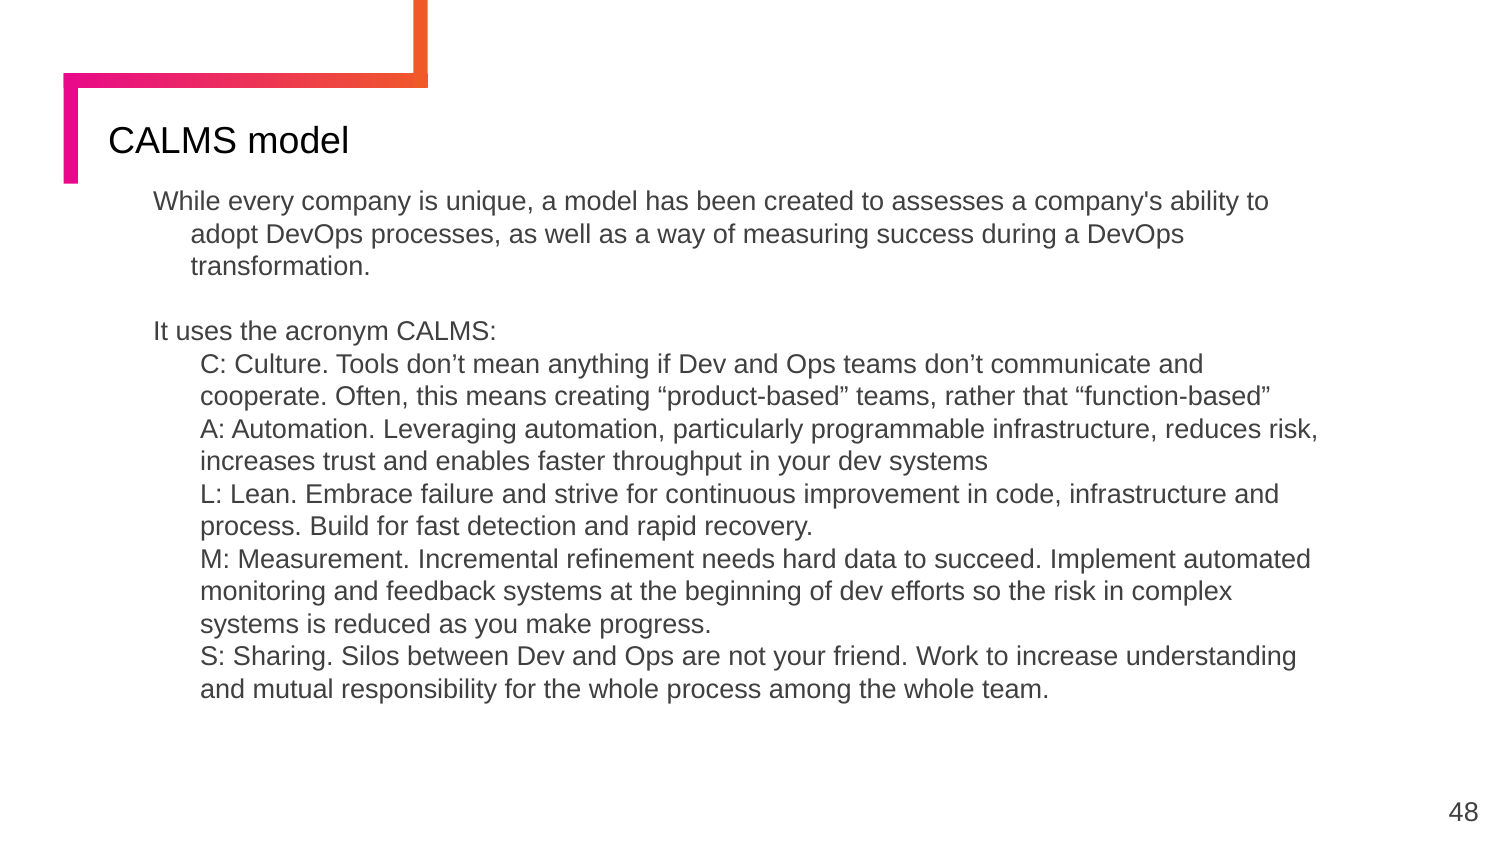

# CALMS model
While every company is unique, a model has been created to assesses a company's ability to adopt DevOps processes, as well as a way of measuring success during a DevOps transformation.

It uses the acronym CALMS:
C: Culture. Tools don’t mean anything if Dev and Ops teams don’t communicate and cooperate. Often, this means creating “product-based” teams, rather that “function-based”
A: Automation. Leveraging automation, particularly programmable infrastructure, reduces risk, increases trust and enables faster throughput in your dev systems
L: Lean. Embrace failure and strive for continuous improvement in code, infrastructure and process. Build for fast detection and rapid recovery.
M: Measurement. Incremental refinement needs hard data to succeed. Implement automated monitoring and feedback systems at the beginning of dev efforts so the risk in complex systems is reduced as you make progress.
S: Sharing. Silos between Dev and Ops are not your friend. Work to increase understanding and mutual responsibility for the whole process among the whole team.
48